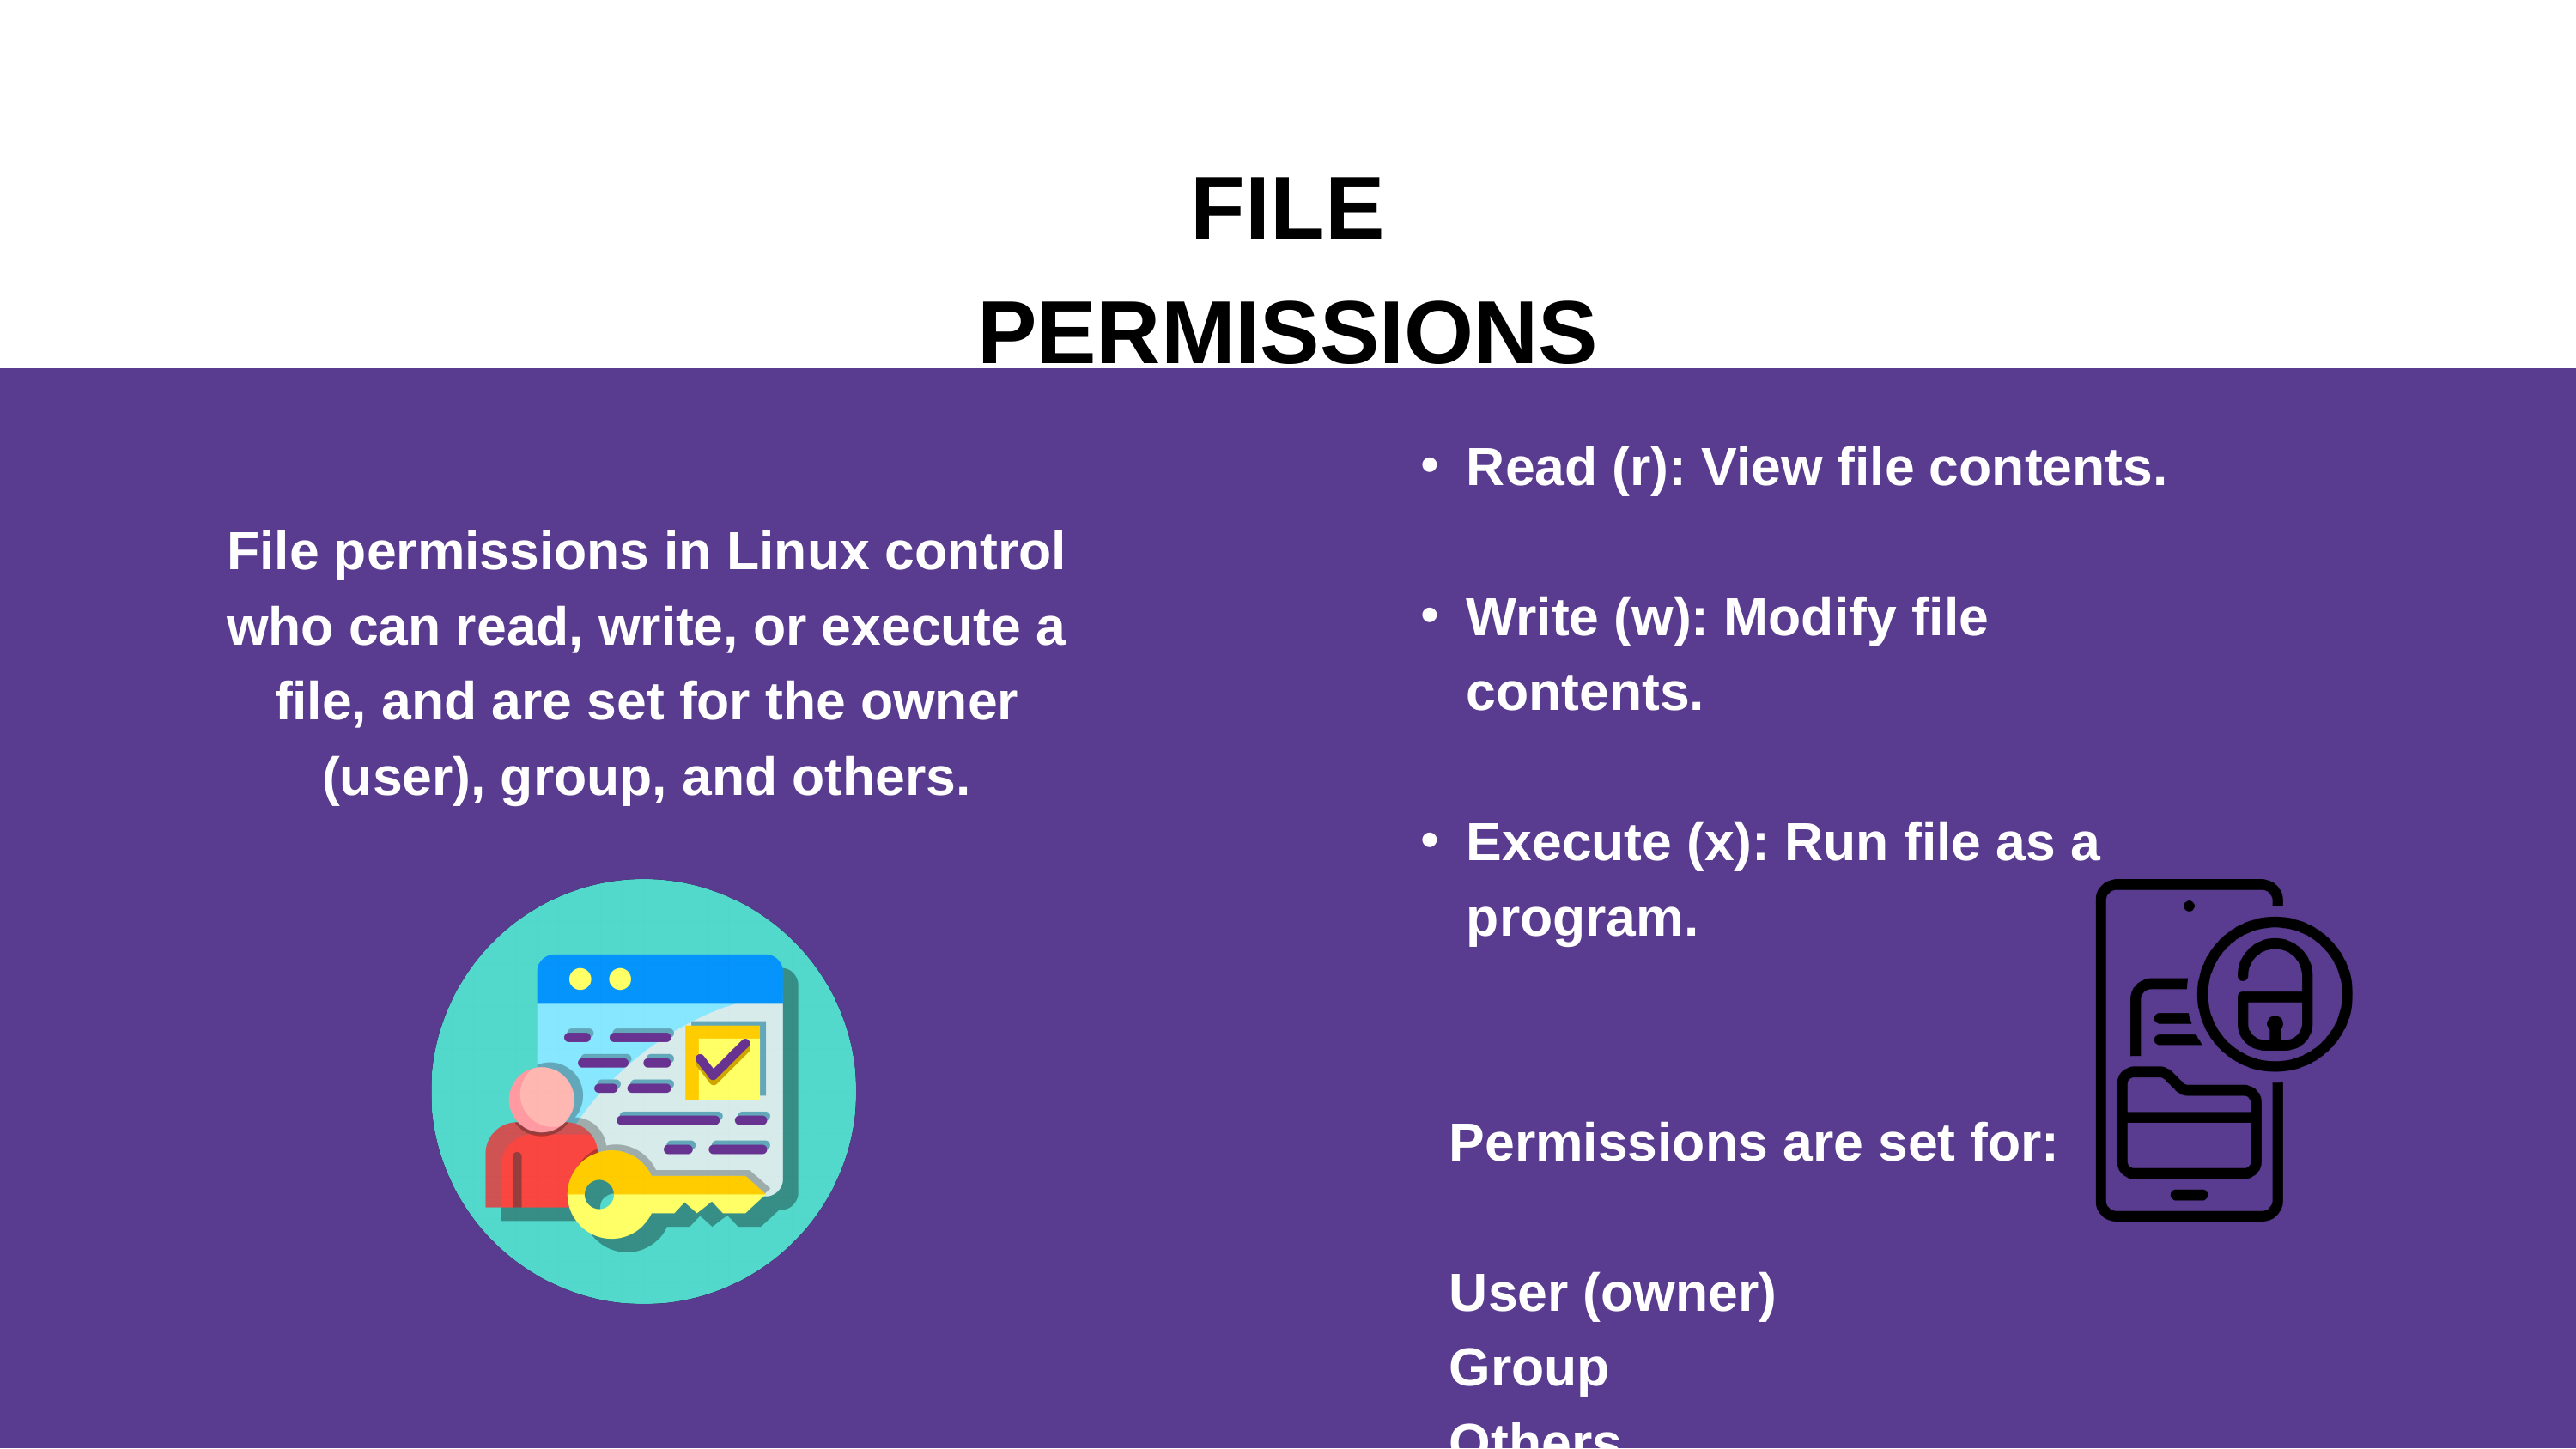

FILE PERMISSIONS

Read (r): View file contents.

Write (w): Modify file contents.

Execute (x): Run file as a program.

     Permissions are set for:

     User (owner)
     Group
     Others
File permissions in Linux control who can read, write, or execute a file, and are set for the owner (user), group, and others.